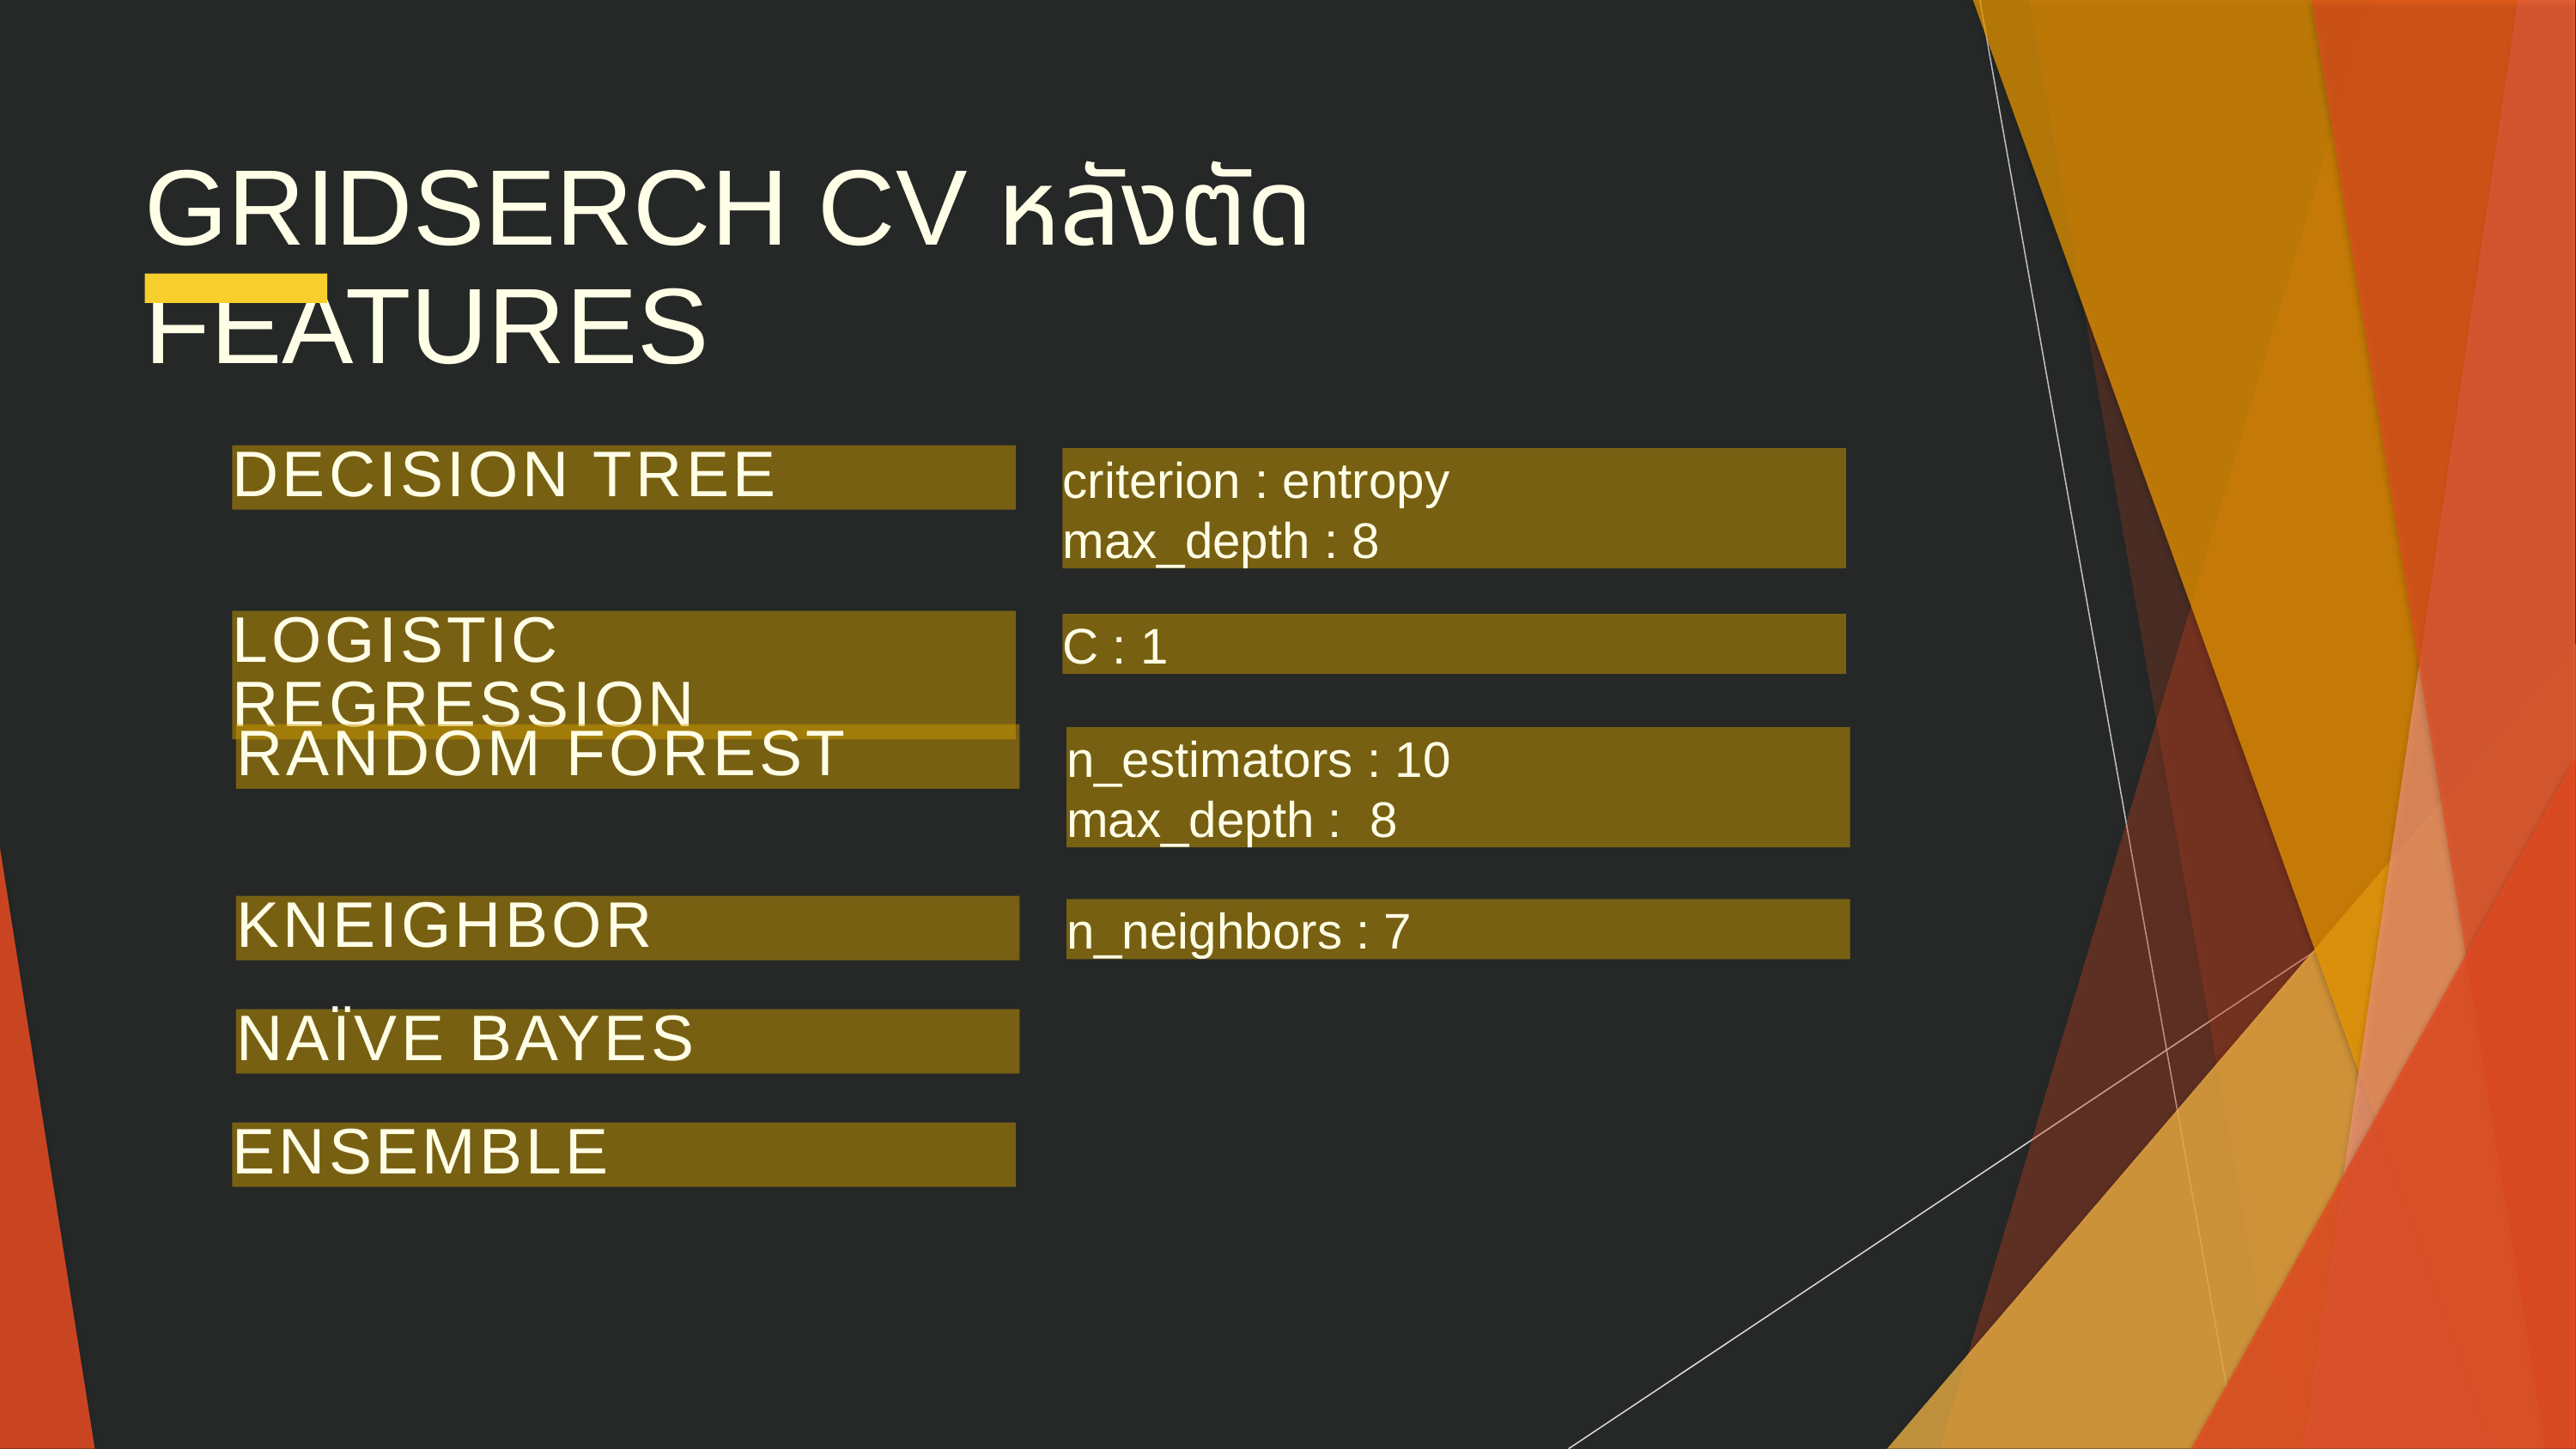

GRIDSERCH CV หลังตัด FEATURES

DECISION TREE
criterion : entropy
max_depth : 8
LOGISTIC REGRESSION
C : 1
RANDOM FOREST
n_estimators : 10
max_depth :  8
KNEIGHBOR
n_neighbors : 7
NAÏVE BAYES
ENSEMBLE